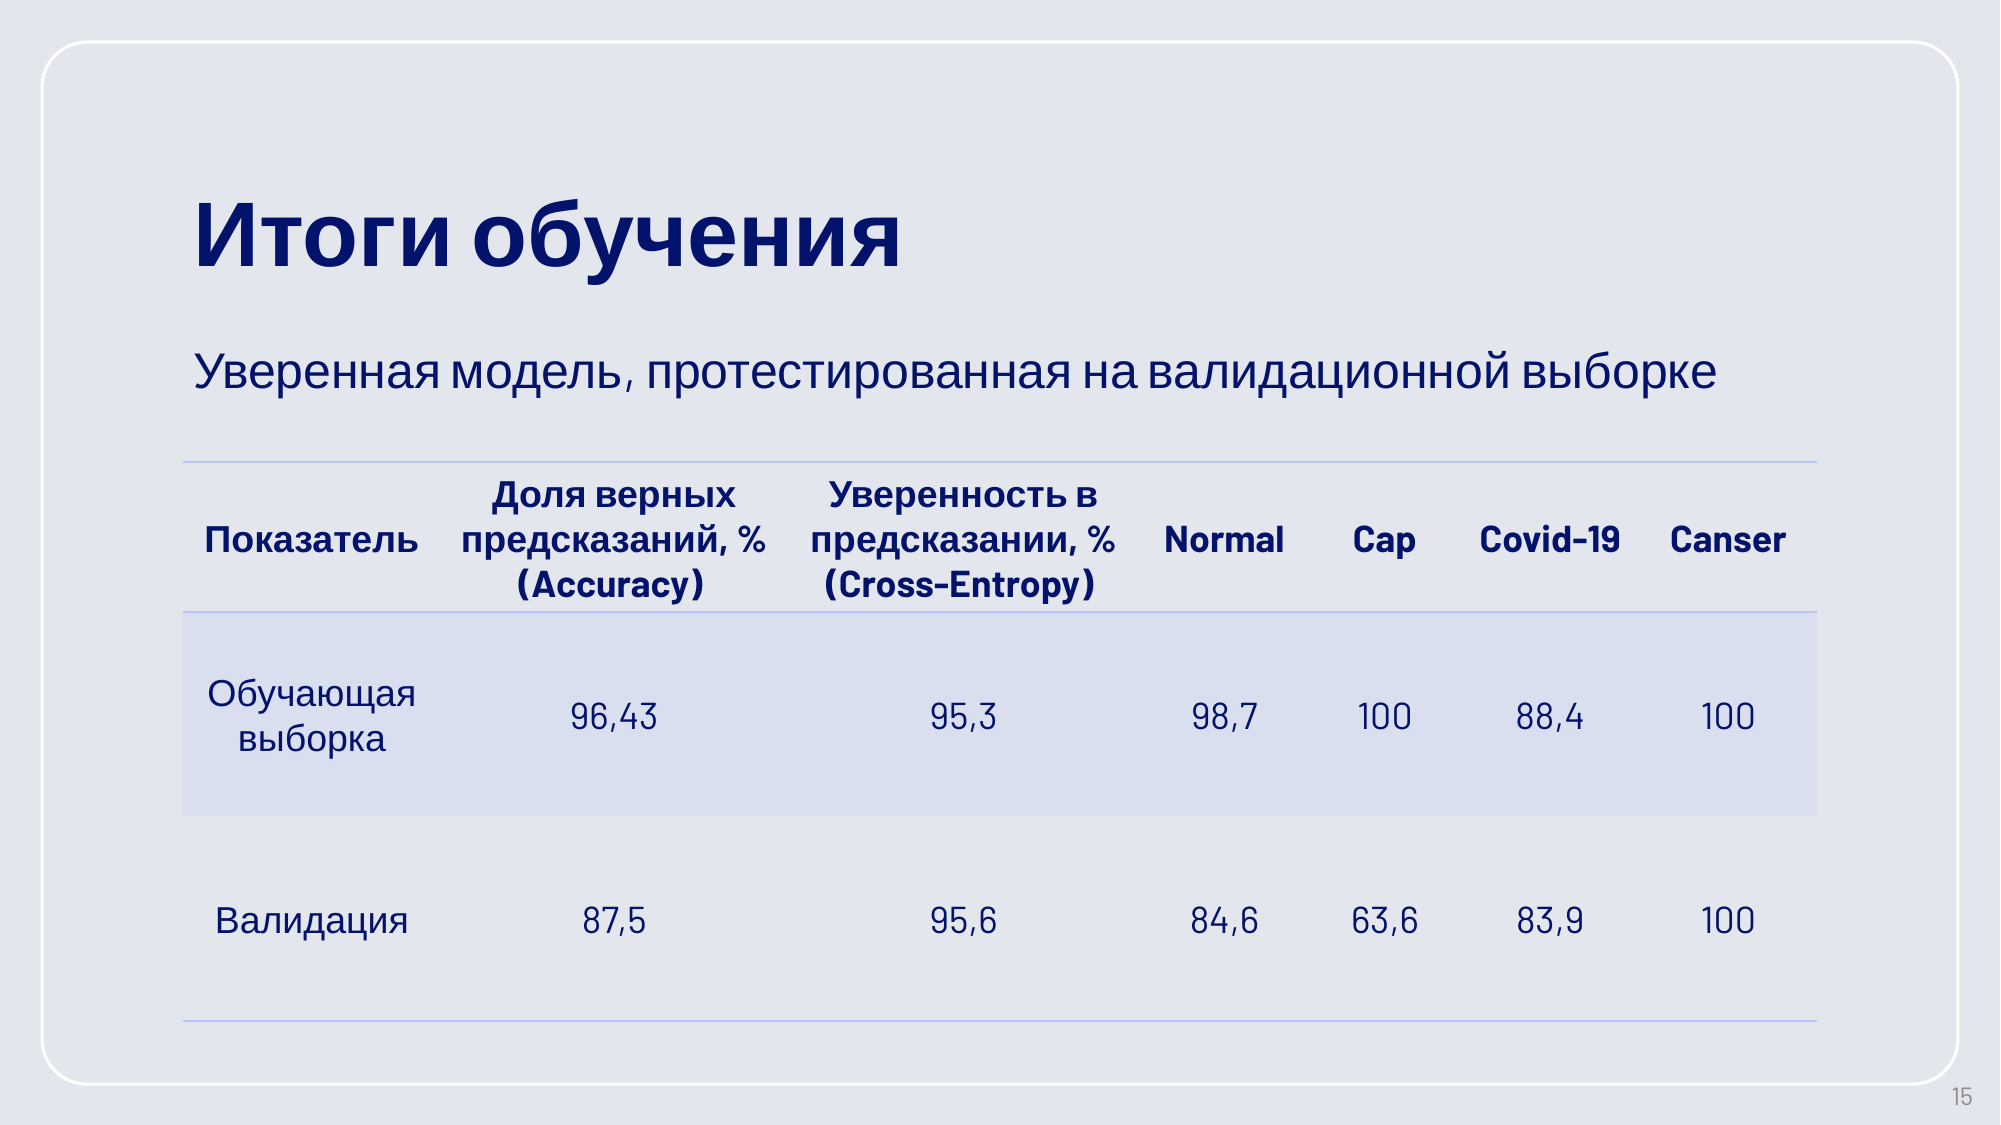

# Итоги обучения
Уверенная модель, протестированная на валидационной выборке
| Показатель | Доля верных предсказаний, % (Accuracy) | Уверенность в предсказании, % (Cross-Entropy) | Normal | Cap | Covid-19 | Canser |
| --- | --- | --- | --- | --- | --- | --- |
| Обучающая выборка | 96,43 | 95,3 | 98,7 | 100 | 88,4 | 100 |
| Валидация | 87,5 | 95,6 | 84,6 | 63,6 | 83,9 | 100 |
15